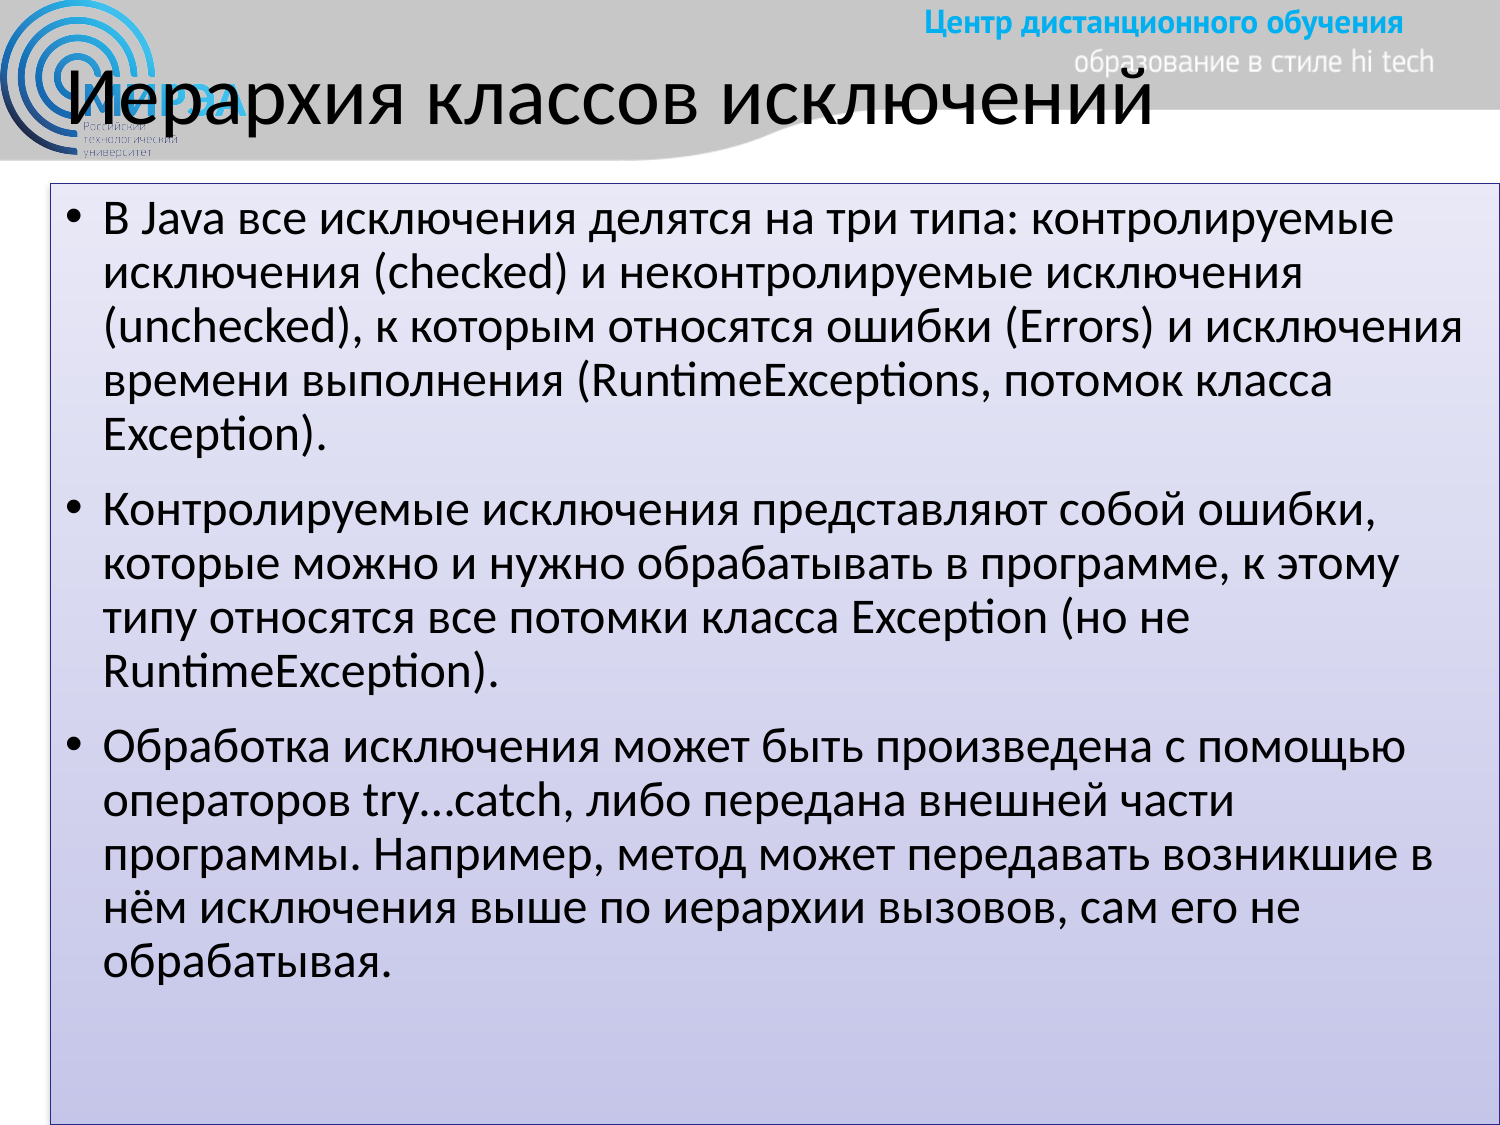

# Иерархия классов исключений
В Java все исключения делятся на три типа: контролируемые исключения (checked) и неконтролируемые исключения (unchecked), к которым относятся ошибки (Errors) и исключения времени выполнения (RuntimeExceptions, потомок класса Exception).
Контролируемые исключения представляют собой ошибки, которые можно и нужно обрабатывать в программе, к этому типу относятся все потомки класса Exception (но не RuntimeException).
Обработка исключения может быть произведена с помощью операторов try…catch, либо передана внешней части программы. Например, метод может передавать возникшие в нём исключения выше по иерархии вызовов, сам его не обрабатывая.

10-70